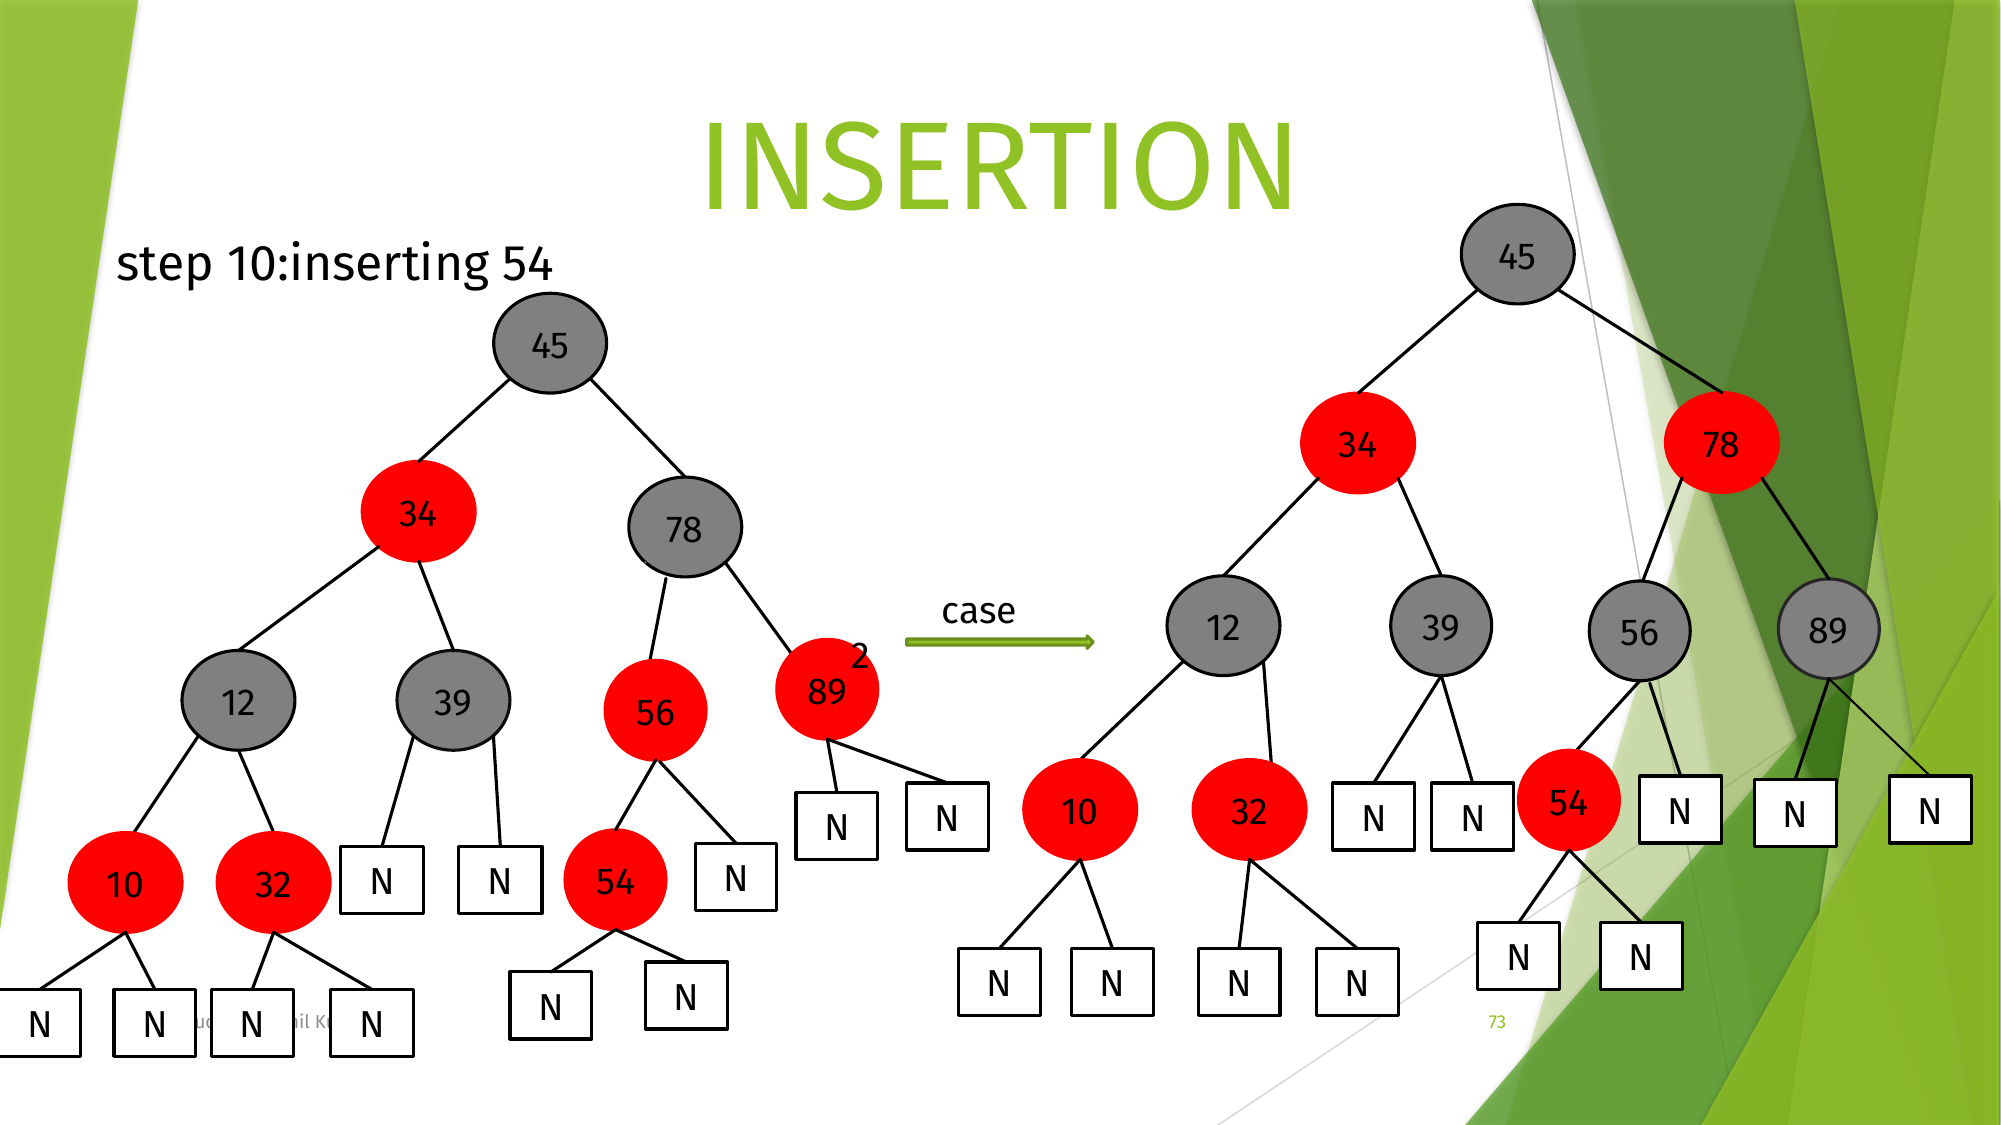

INSERTION
45
step 10:inserting 54
45
78
34
#
34
78
12
39
         case 2
89
56

89
12
39
56

54
10
32
N
N
N
N
N
N
N
54
10
32
N
N
N
N
N
N
N
N
N
N
N
N
N
N
N
Data Structures-T.Anil Kumar
73